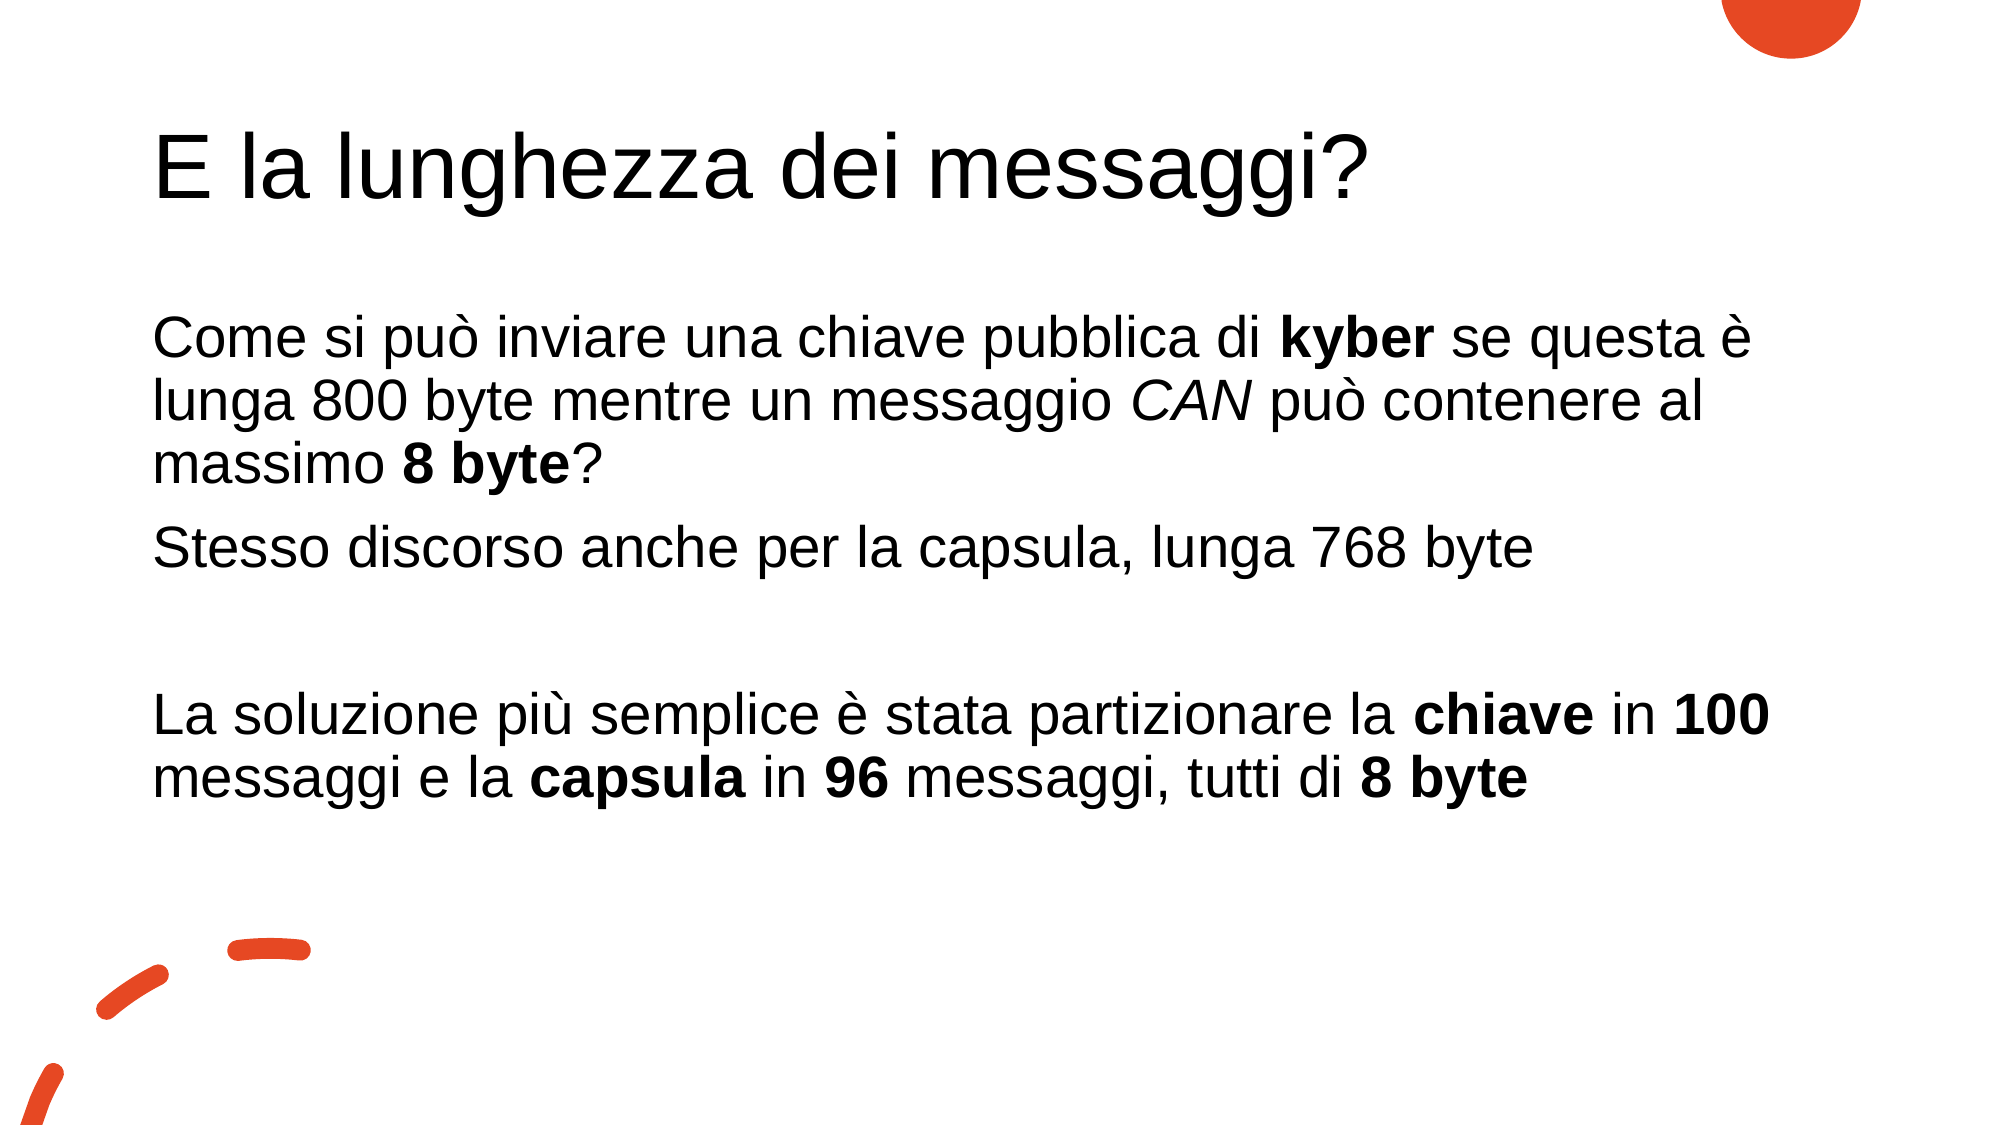

# E la lunghezza dei messaggi?
Come si può inviare una chiave pubblica di kyber se questa è lunga 800 byte mentre un messaggio CAN può contenere al massimo 8 byte?
Stesso discorso anche per la capsula, lunga 768 byte

La soluzione più semplice è stata partizionare la chiave in 100 messaggi e la capsula in 96 messaggi, tutti di 8 byte